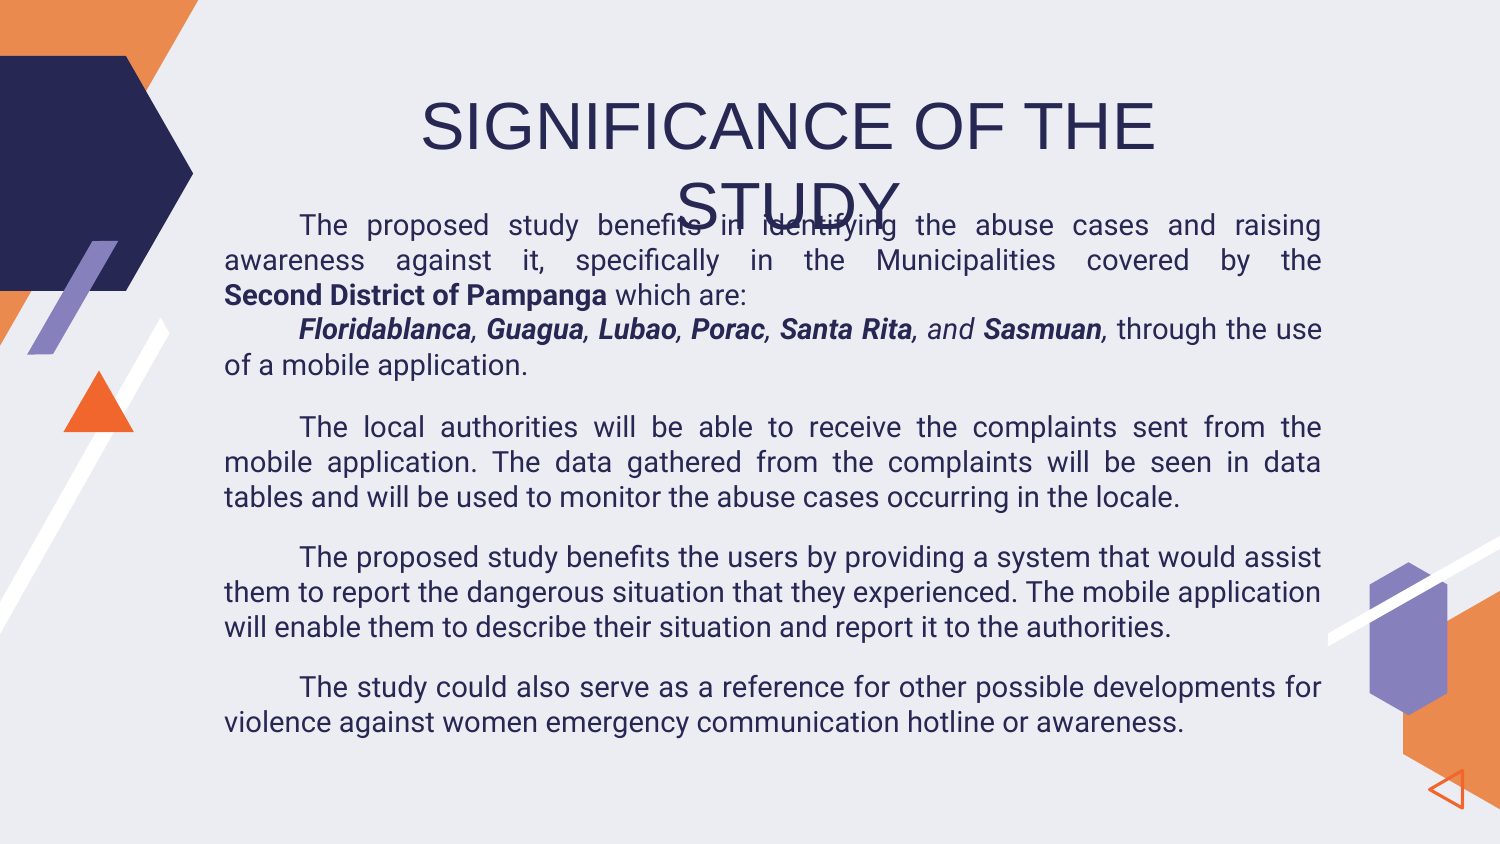

SIGNIFICANCE OF THE STUDY
The proposed study benefits in identifying the abuse cases and raising awareness against it, specifically in the Municipalities covered by the
Second District of Pampanga which are:
Floridablanca, Guagua, Lubao, Porac, Santa Rita, and Sasmuan, through the use of a mobile application.

The local authorities will be able to receive the complaints sent from the mobile application. The data gathered from the complaints will be seen in data tables and will be used to monitor the abuse cases occurring in the locale.

The proposed study benefits the users by providing a system that would assist them to report the dangerous situation that they experienced. The mobile application will enable them to describe their situation and report it to the authorities.

The study could also serve as a reference for other possible developments for violence against women emergency communication hotline or awareness.